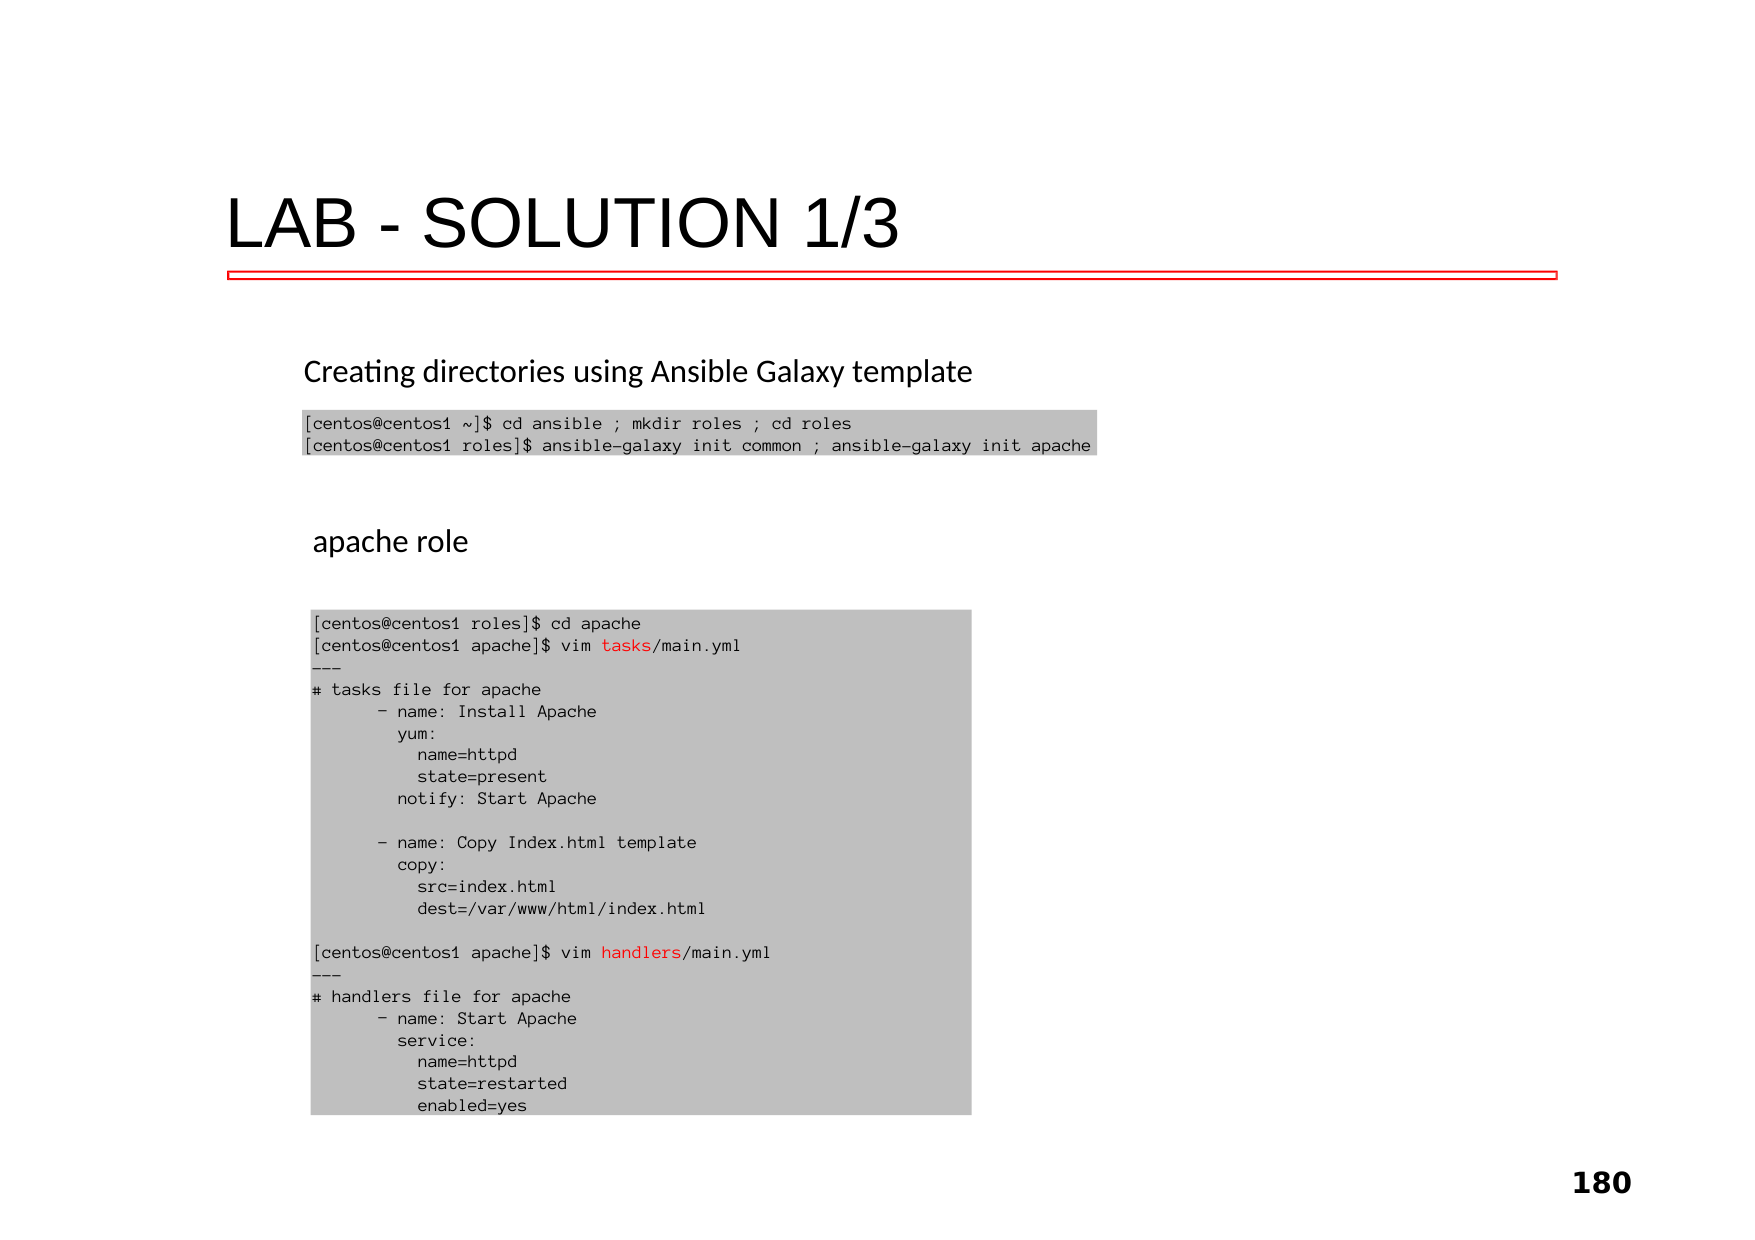

# LAB - SOLUTION 1/3
Creating directories using Ansible Galaxy template

[centos@centos1 ~]$ cd ansible ; mkdir roles ; cd roles
[centos@centos1 roles]$ ansible-galaxy init common ; ansible-galaxy init apache
apache role
[centos@centos1 roles]$ cd apache  [centos@centos1 apache]$ vim tasks/main.yml
---
# tasks file for apache
name: Install Apache
yum:
  name=httpd
  state=present
notify: Start Apache

name: Copy Index.html template
copy:
  src=index.html
  dest=/var/www/html/index.html

[centos@centos1 apache]$ vim handlers/main.yml
---
# handlers file for apache
name: Start Apache
service:
  name=httpd
  state=restarted
  enabled=yes
180